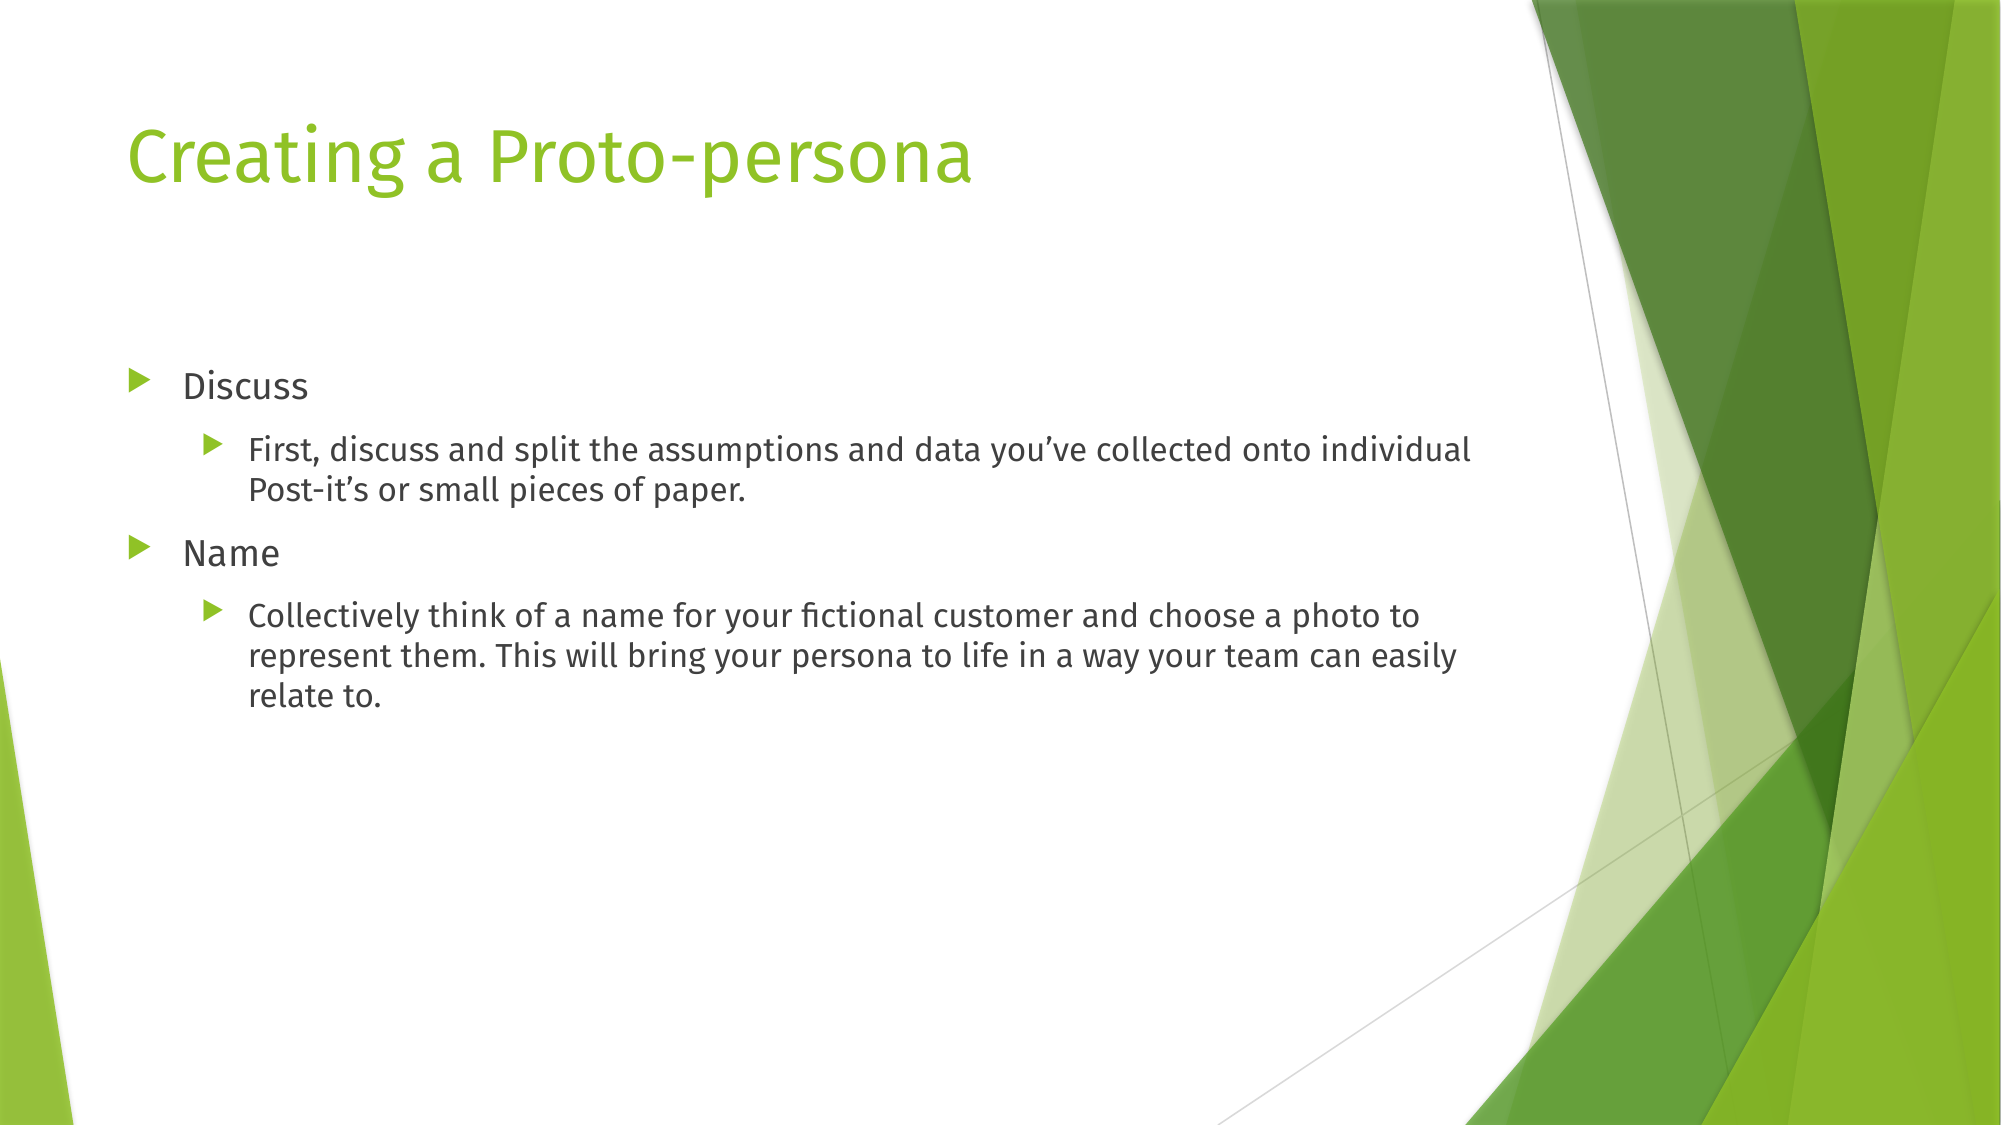

# Creating a Proto-persona
Discuss
First, discuss and split the assumptions and data you’ve collected onto individual Post-it’s or small pieces of paper.
Name
Collectively think of a name for your fictional customer and choose a photo to represent them. This will bring your persona to life in a way your team can easily relate to.